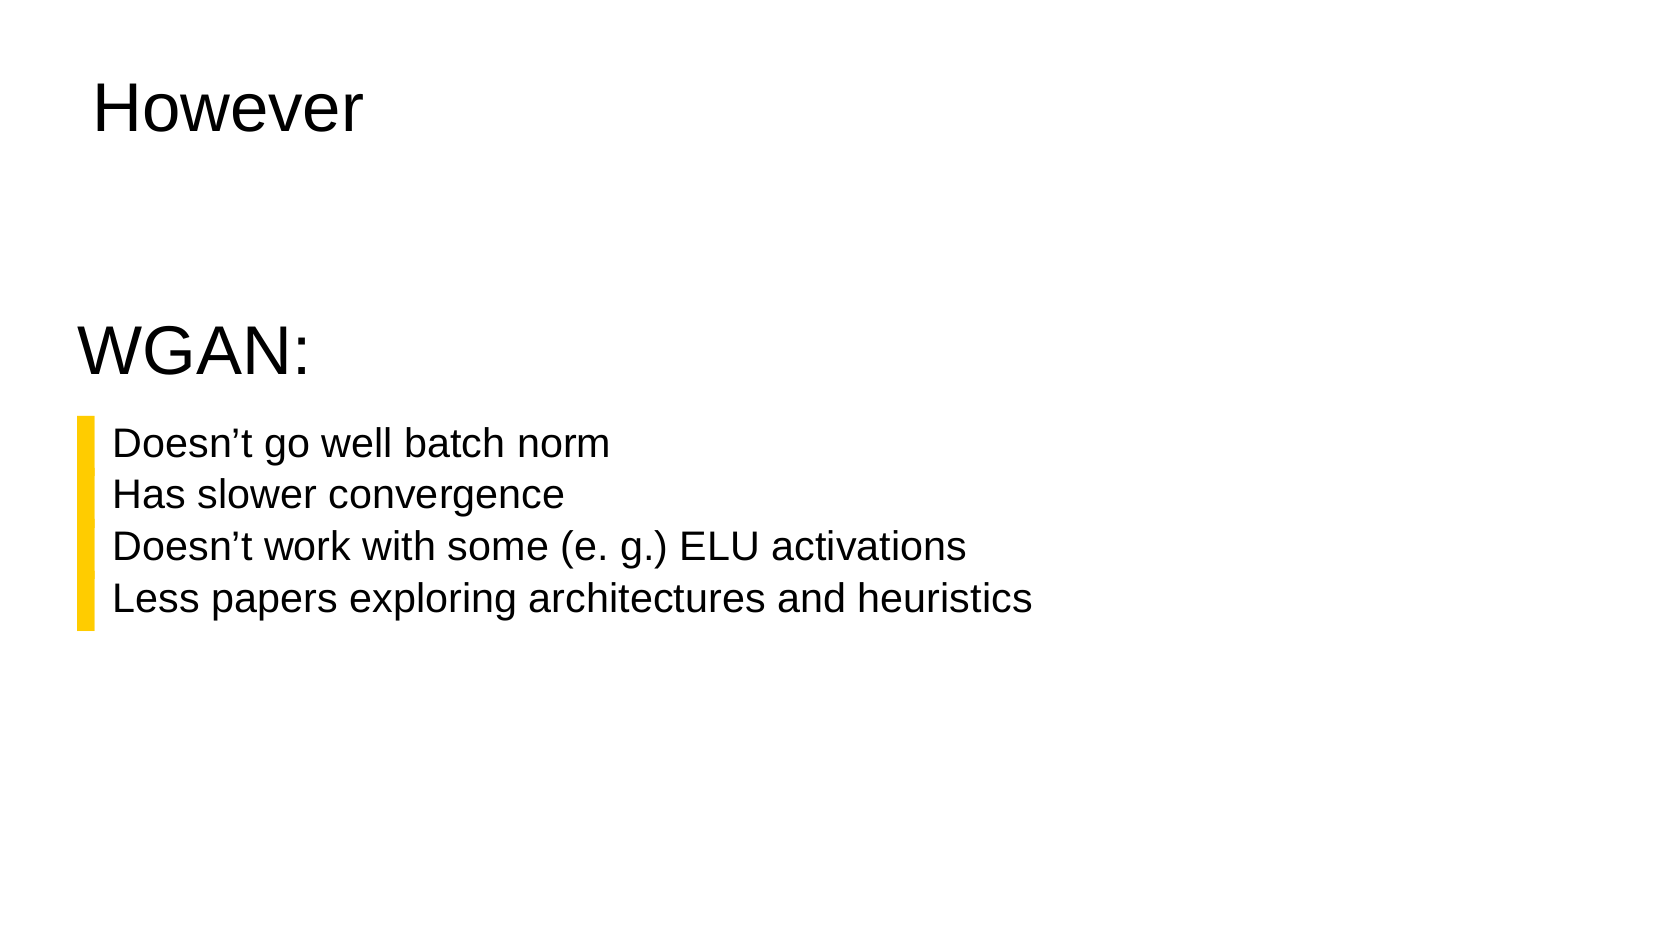

# However
WGAN:
Doesn’t go well batch norm
Has slower convergence
Doesn’t work with some (e. g.) ELU activations
Less papers exploring architectures and heuristics